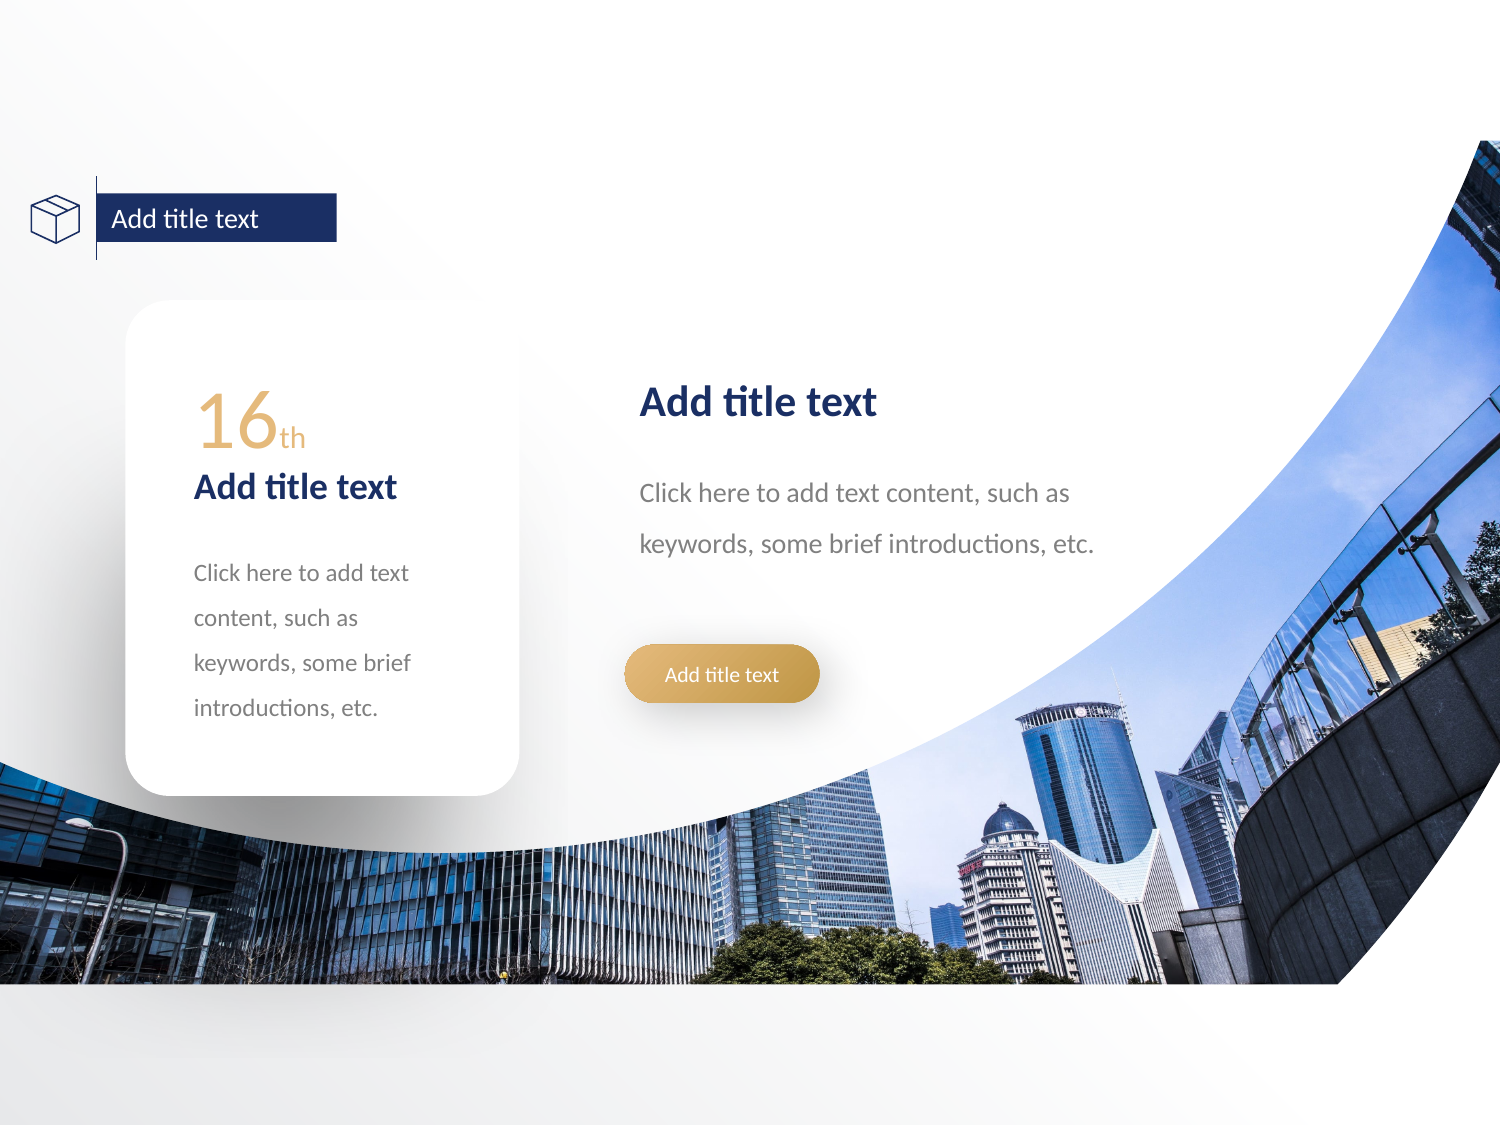

Add title text

16th
Add title text
Click here to add text content, such as keywords, some brief introductions, etc.
Add title text
Click here to add text content, such as keywords, some brief introductions, etc.
Add title text